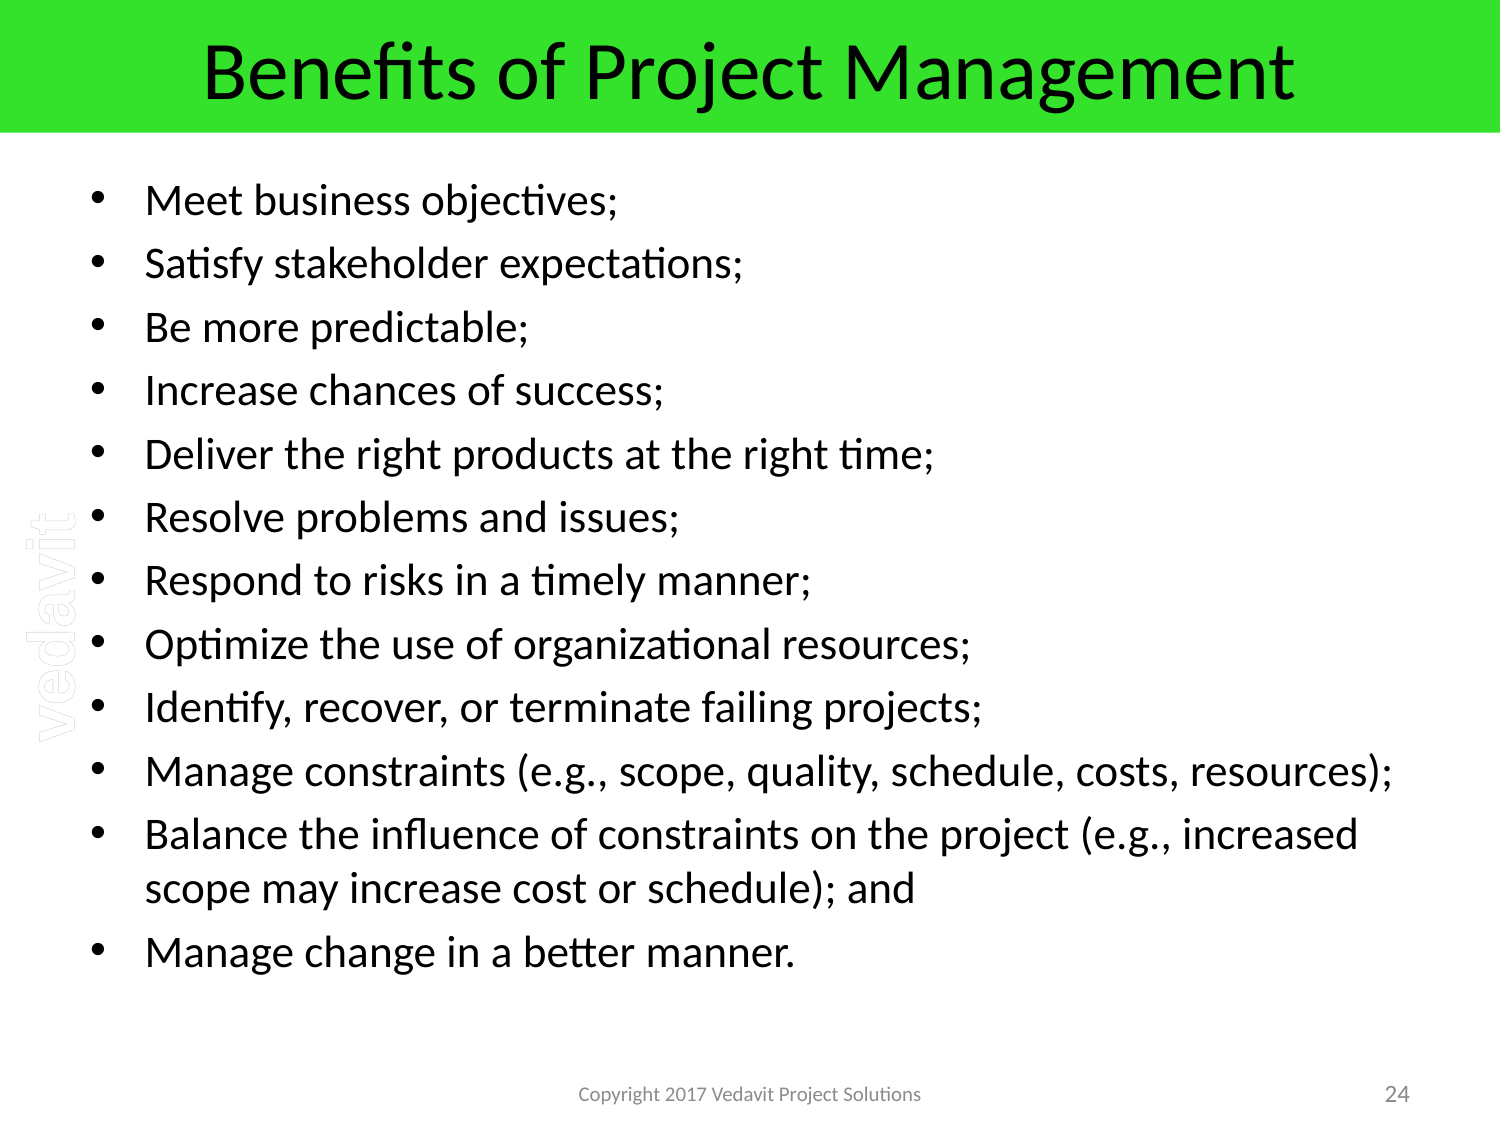

# Benefits of Project Management
Meet business objectives;
Satisfy stakeholder expectations;
Be more predictable;
Increase chances of success;
Deliver the right products at the right time;
Resolve problems and issues;
Respond to risks in a timely manner;
Optimize the use of organizational resources;
Identify, recover, or terminate failing projects;
Manage constraints (e.g., scope, quality, schedule, costs, resources);
Balance the influence of constraints on the project (e.g., increased scope may increase cost or schedule); and
Manage change in a better manner.
Copyright 2017 Vedavit Project Solutions
24